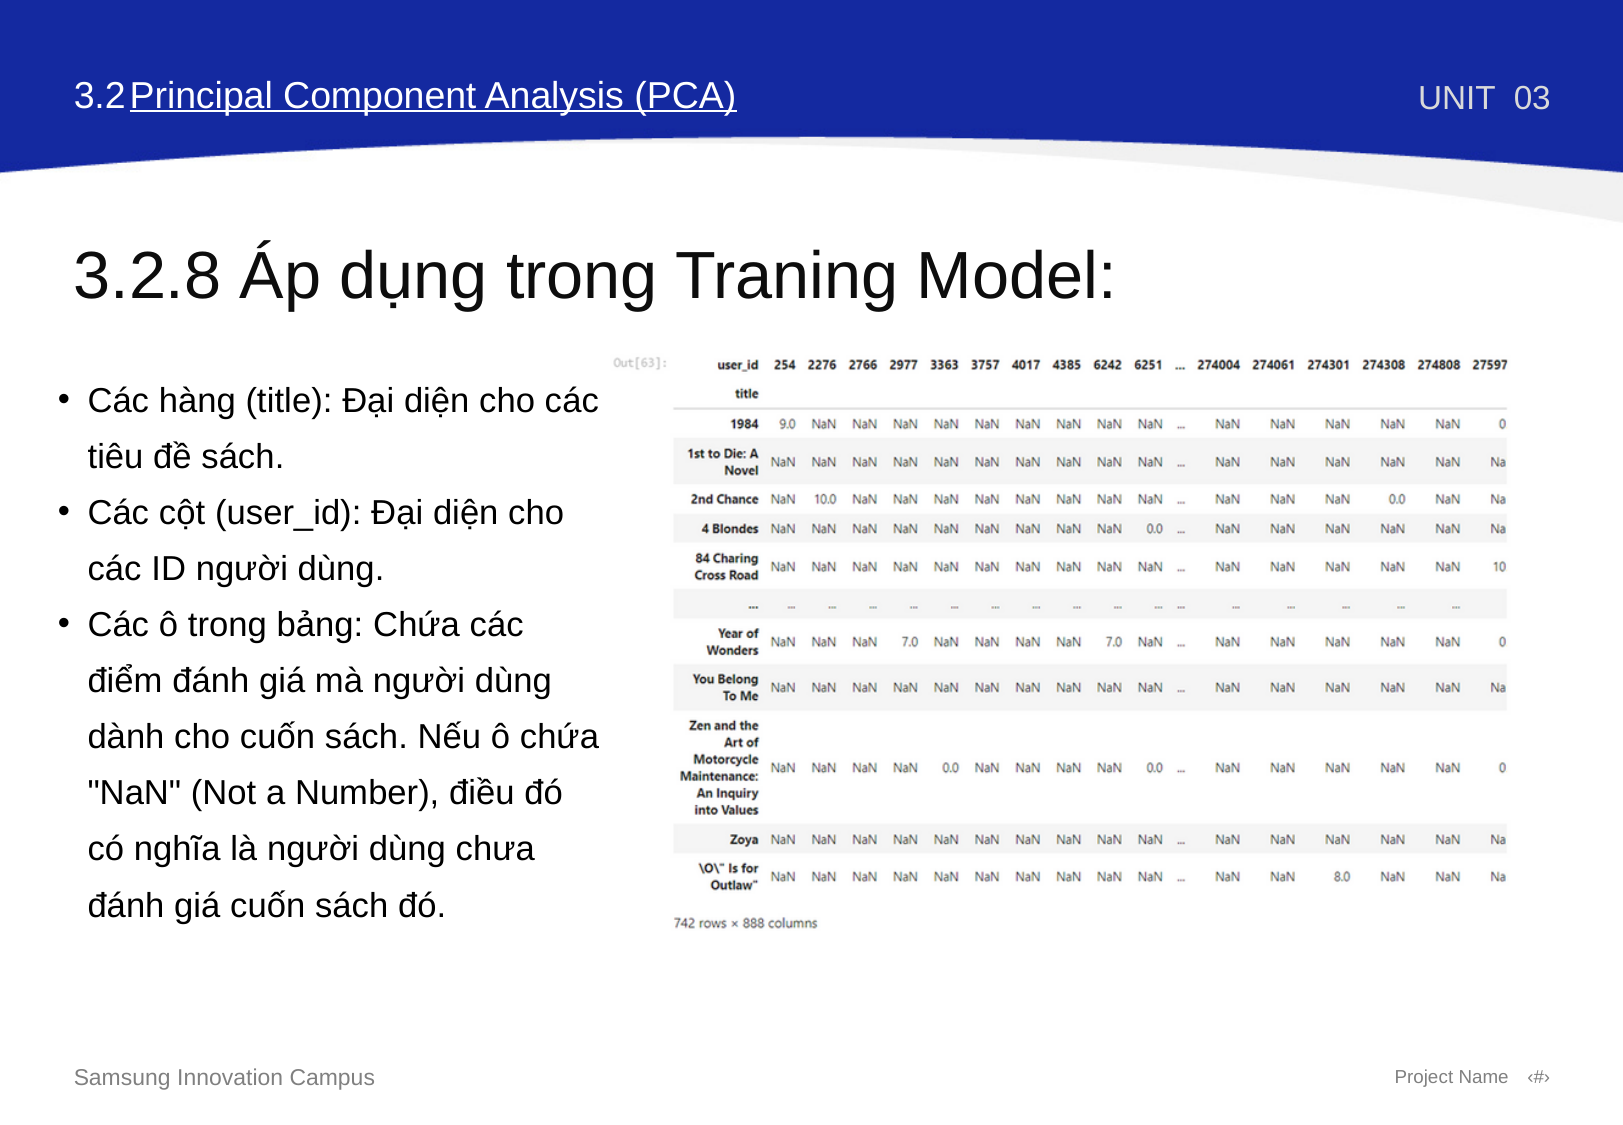

3.2
Principal Component Analysis (PCA)
UNIT
03
3.2.8 Áp dụng trong Traning Model:

Các hàng (title): Đại diện cho các tiêu đề sách.
Các cột (user_id): Đại diện cho các ID người dùng.
Các ô trong bảng: Chứa các điểm đánh giá mà người dùng dành cho cuốn sách. Nếu ô chứa "NaN" (Not a Number), điều đó có nghĩa là người dùng chưa đánh giá cuốn sách đó.

Samsung Innovation Campus
Project Name
‹#›